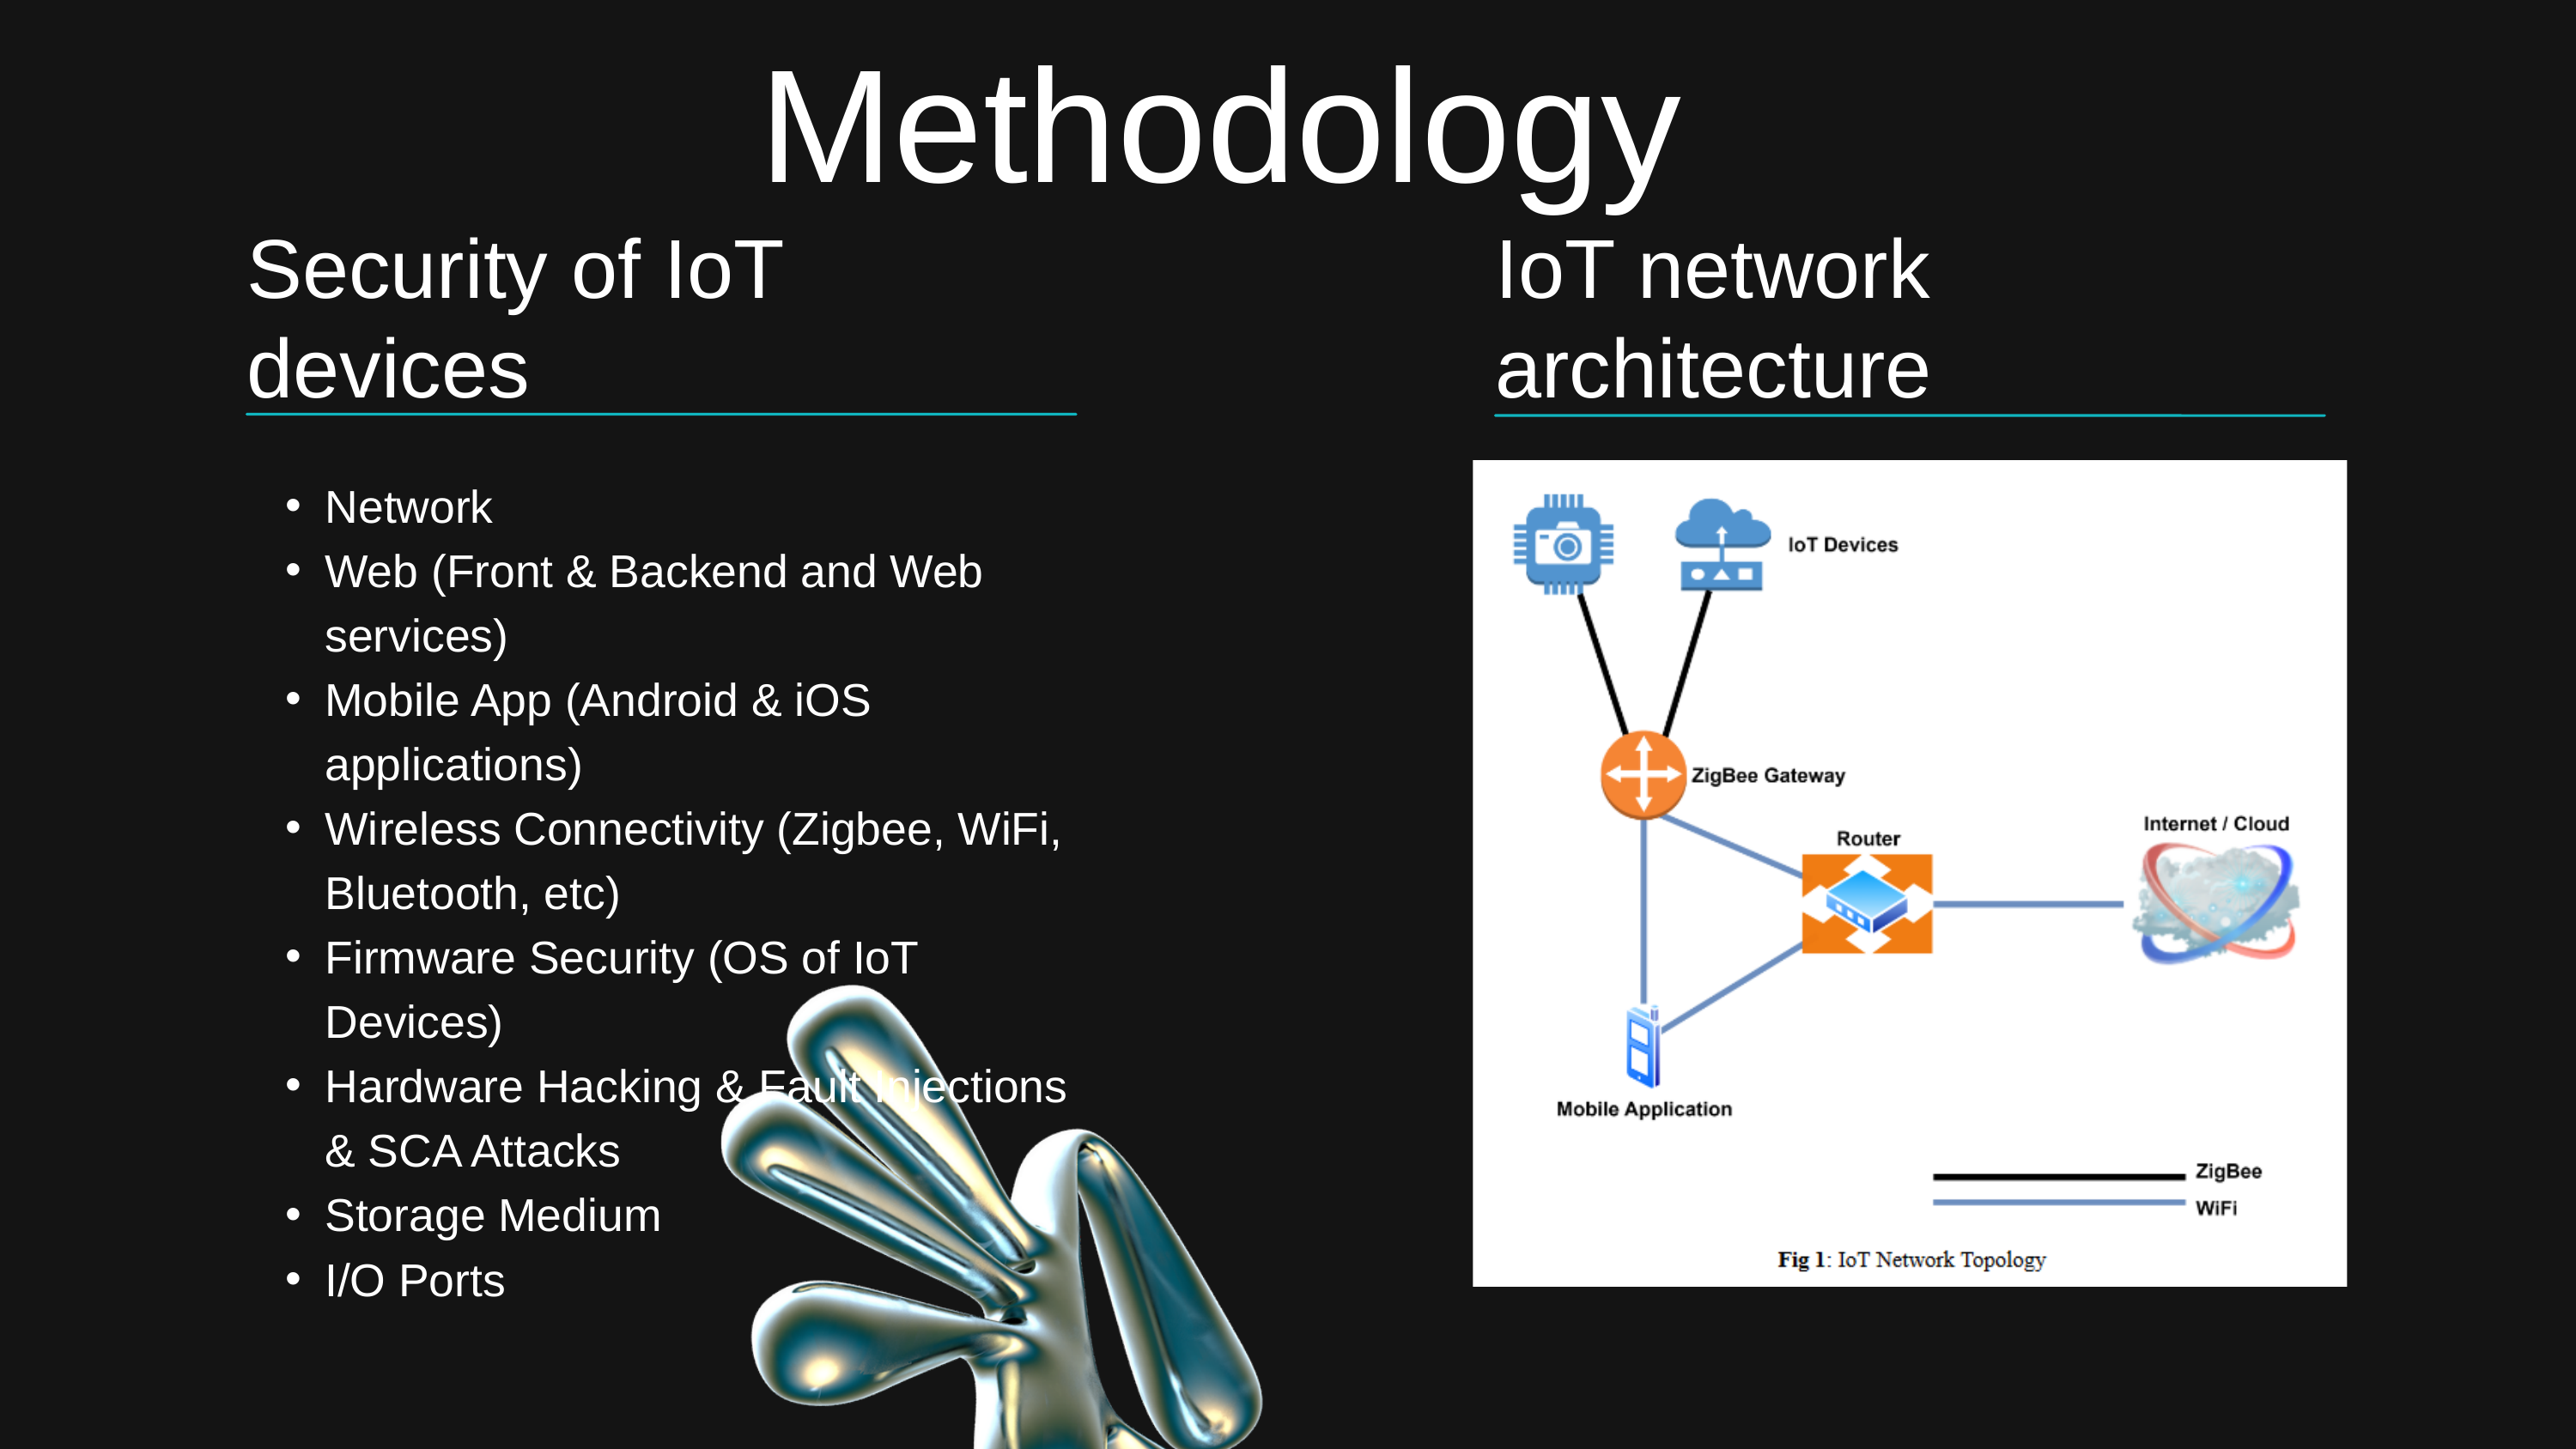

Methodology
Security of IoT devices
IoT network architecture

Network
Web (Front & Backend and Web services)
Mobile App (Android & iOS applications)
Wireless Connectivity (Zigbee, WiFi, Bluetooth, etc)
Firmware Security (OS of IoT Devices)
Hardware Hacking & Fault Injections & SCA Attacks
Storage Medium
I/O Ports